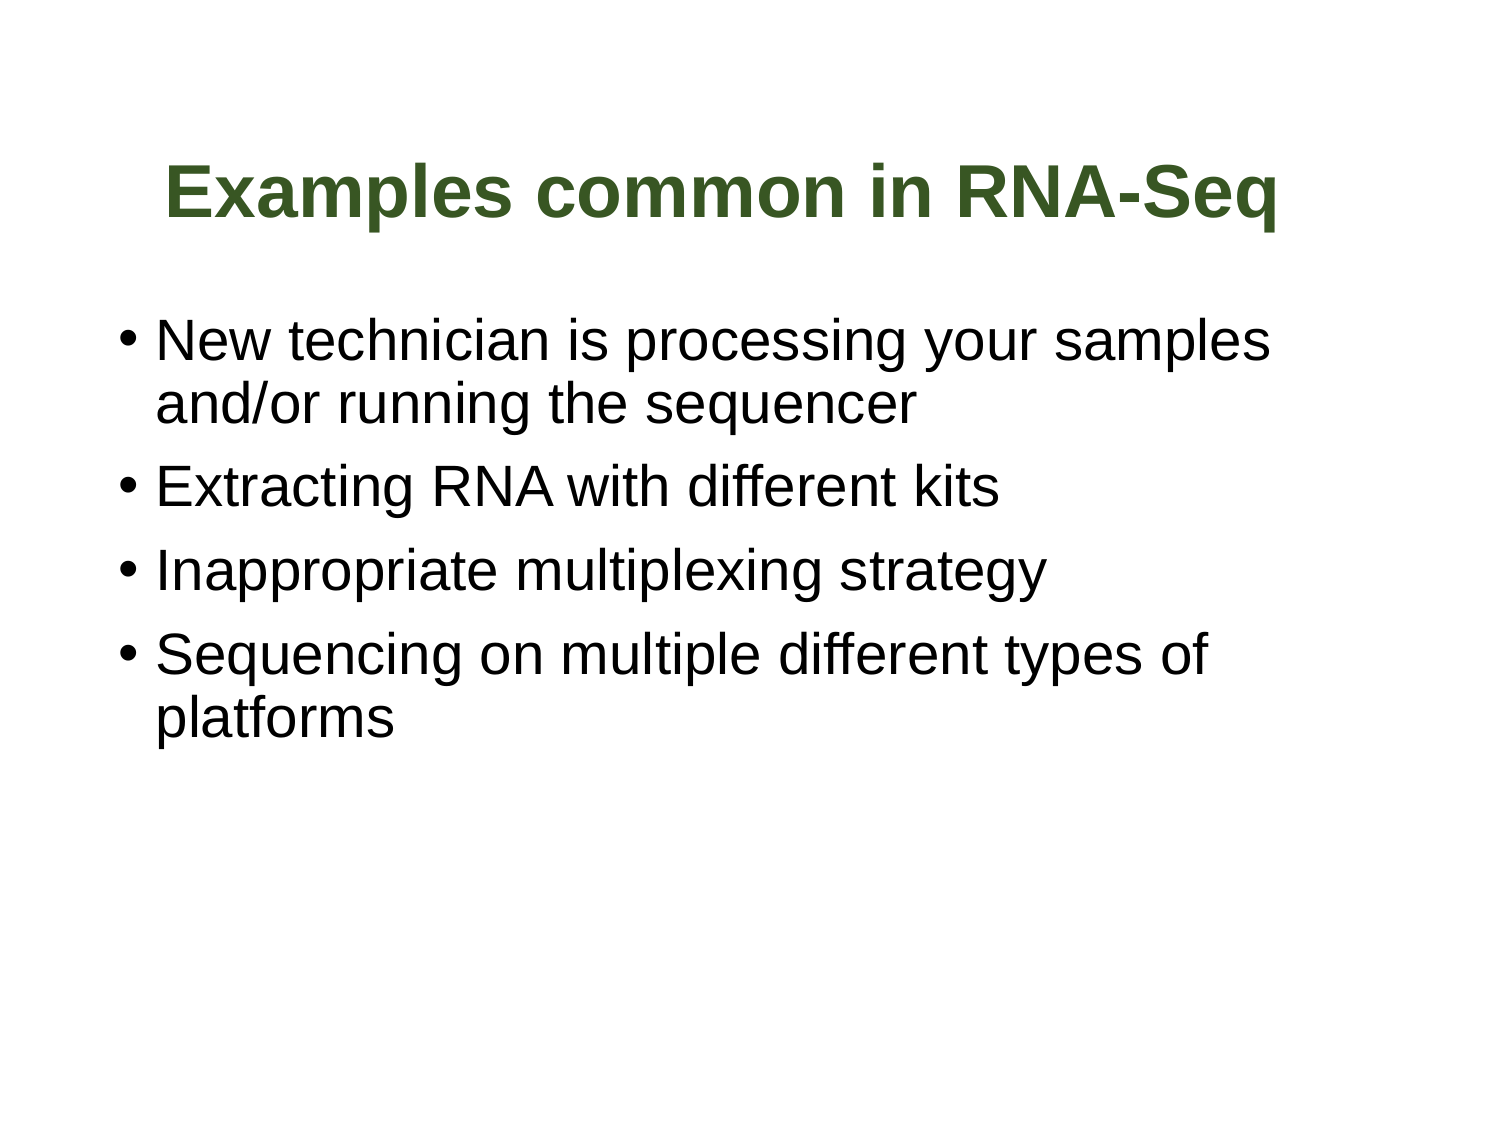

# Examples common in RNA-Seq
New technician is processing your samples and/or running the sequencer
Extracting RNA with different kits
Inappropriate multiplexing strategy
Sequencing on multiple different types of platforms